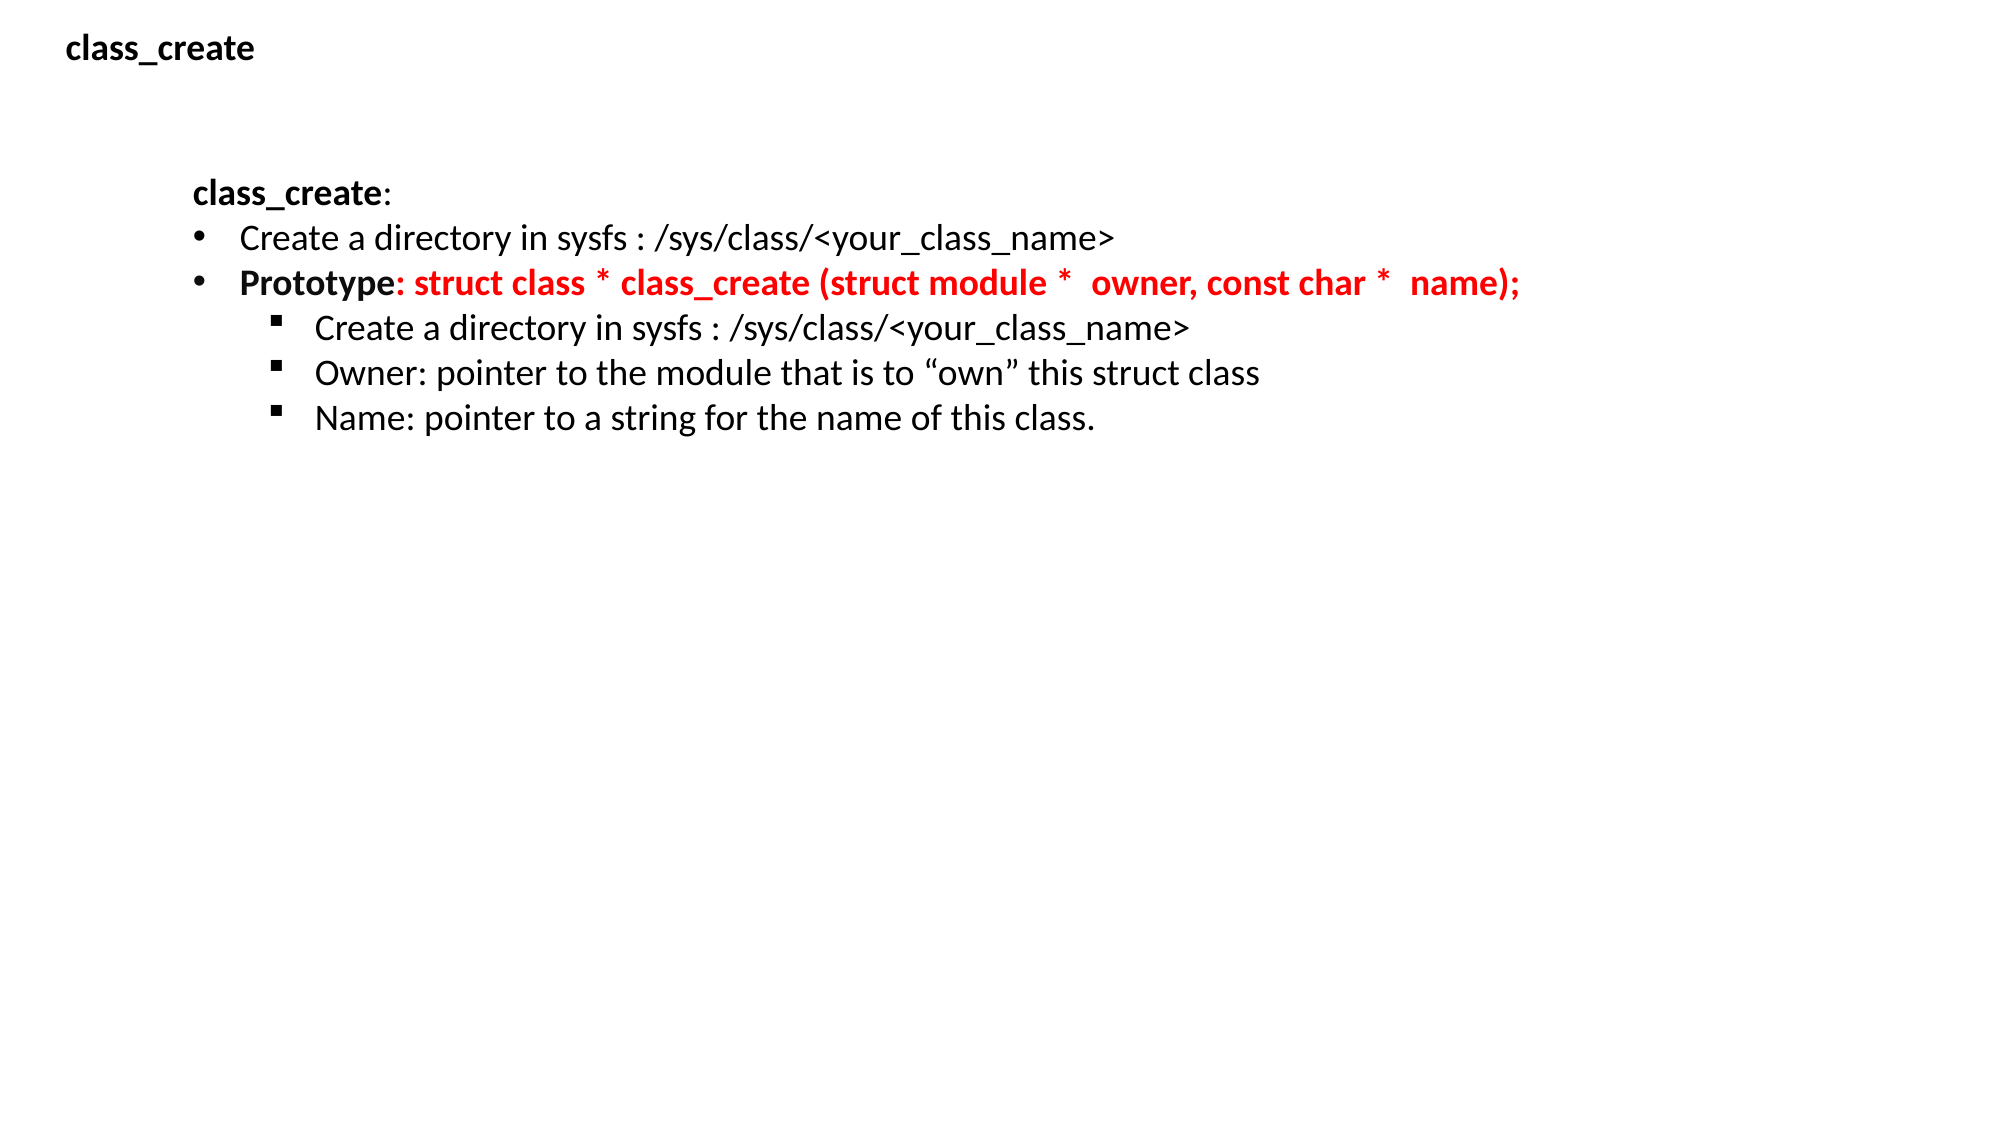

class_create
class_create:
Create a directory in sysfs : /sys/class/<your_class_name>
Prototype: struct class * class_create (struct module *  owner, const char *  name);
Create a directory in sysfs : /sys/class/<your_class_name>
Owner: pointer to the module that is to “own” this struct class
Name: pointer to a string for the name of this class.